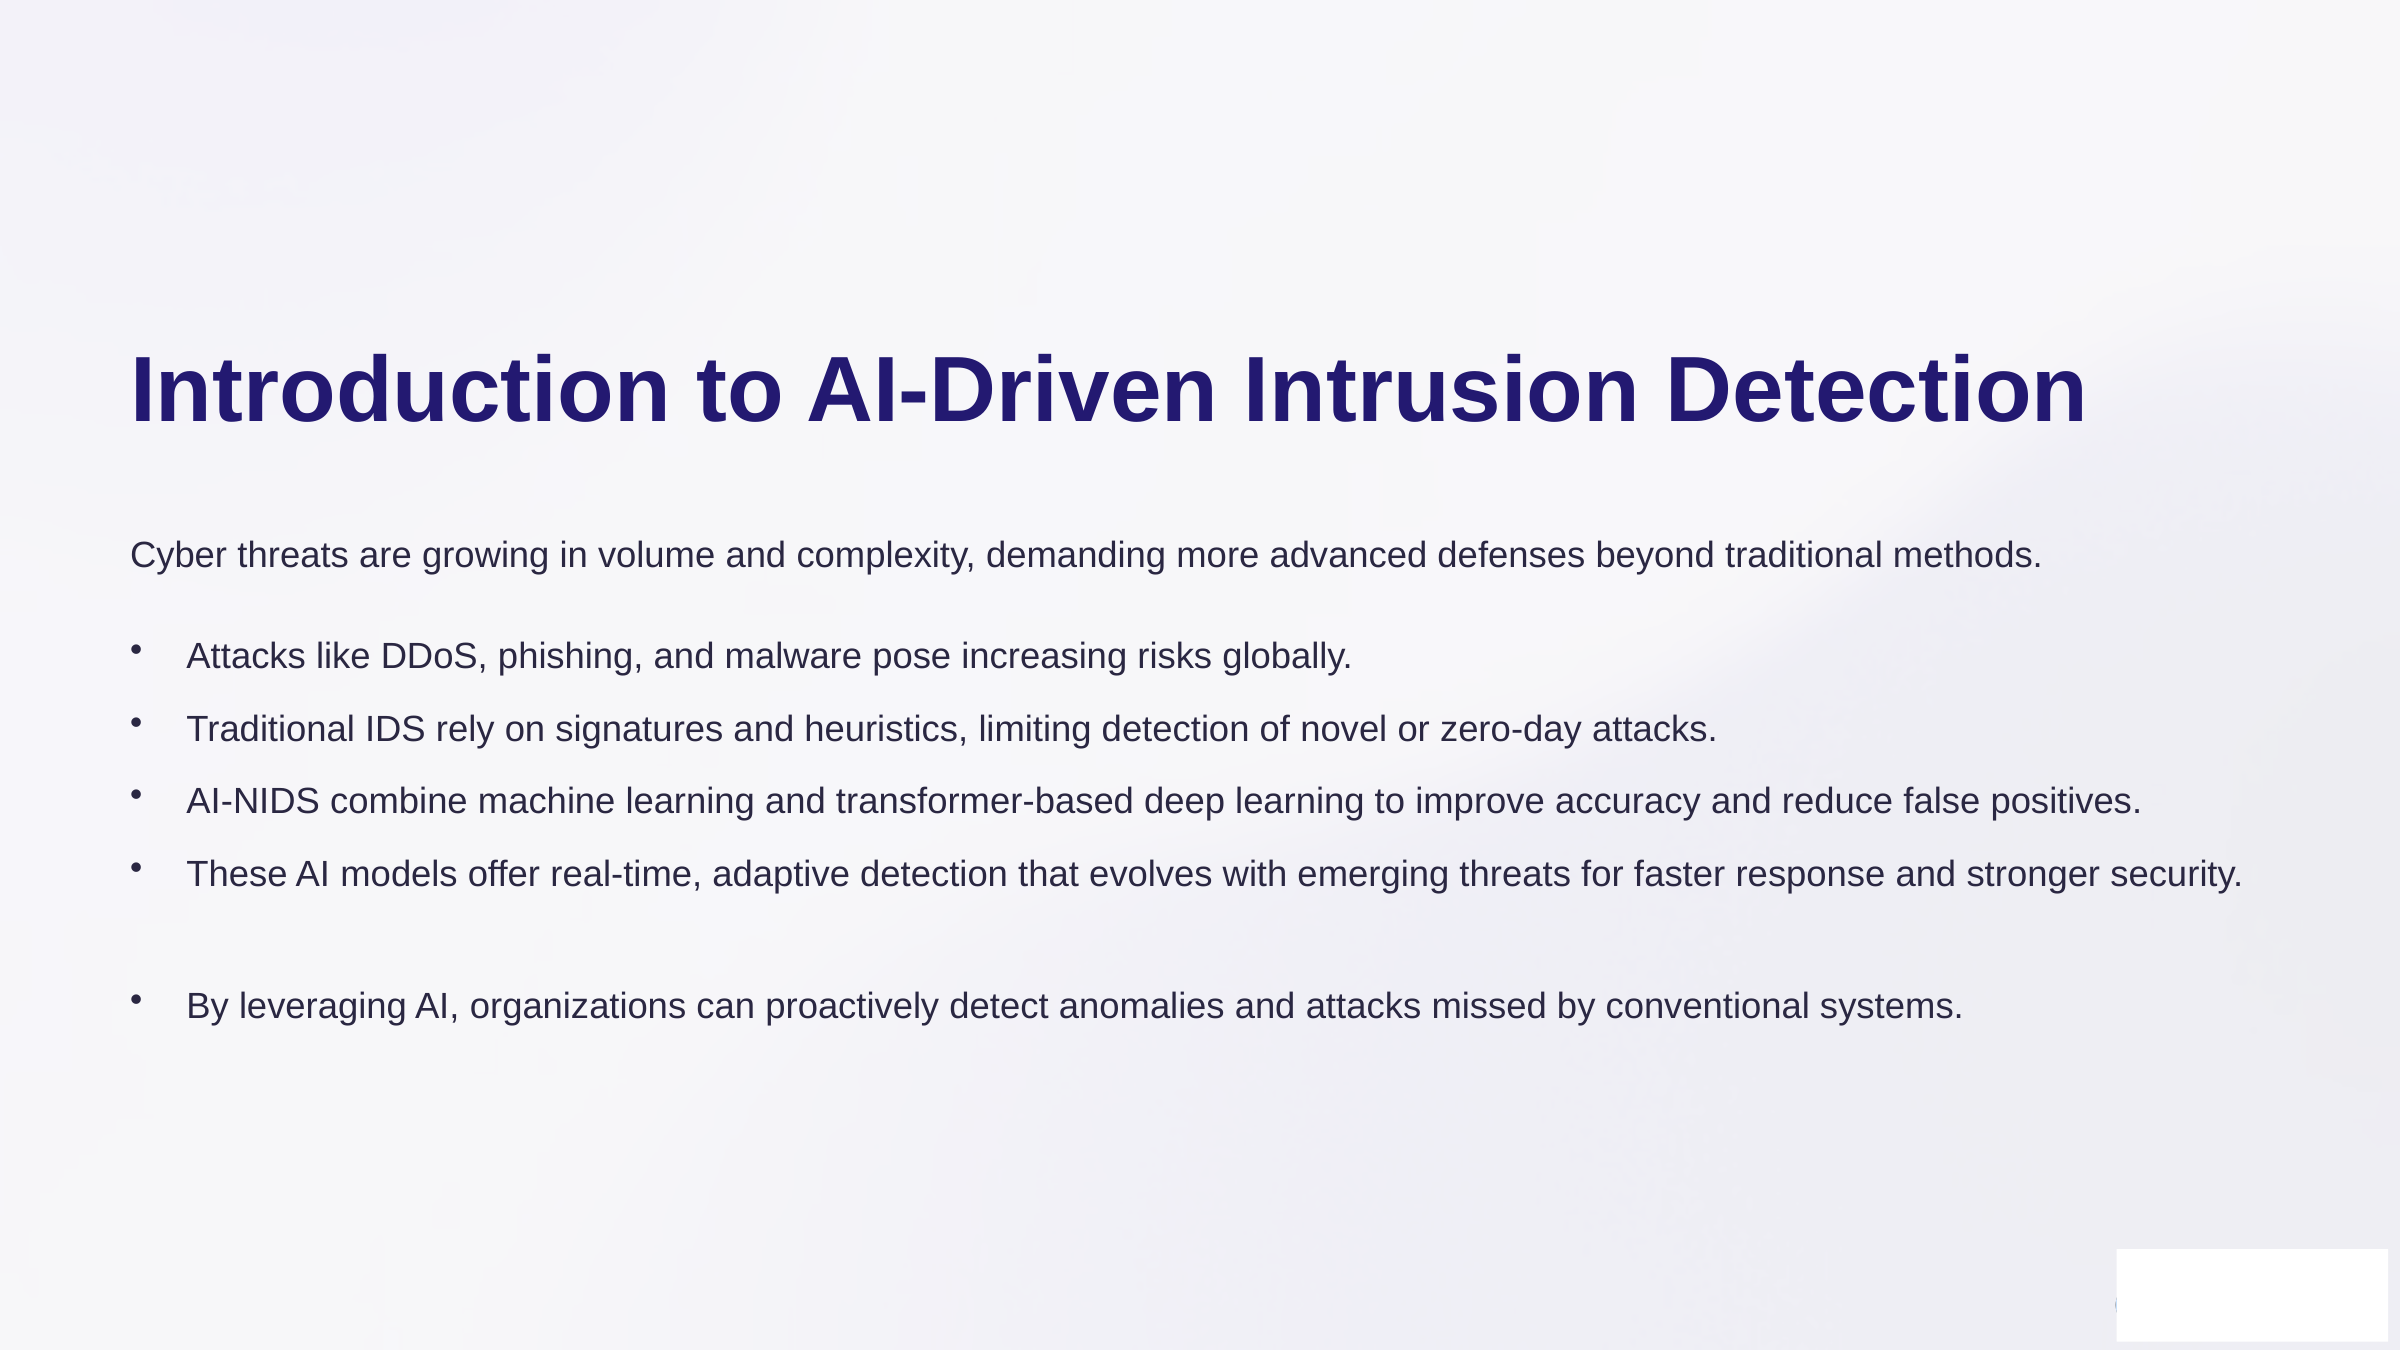

Introduction to AI-Driven Intrusion Detection
Cyber threats are growing in volume and complexity, demanding more advanced defenses beyond traditional methods.
Attacks like DDoS, phishing, and malware pose increasing risks globally.
Traditional IDS rely on signatures and heuristics, limiting detection of novel or zero-day attacks.
AI-NIDS combine machine learning and transformer-based deep learning to improve accuracy and reduce false positives.
These AI models offer real-time, adaptive detection that evolves with emerging threats for faster response and stronger security.
By leveraging AI, organizations can proactively detect anomalies and attacks missed by conventional systems.